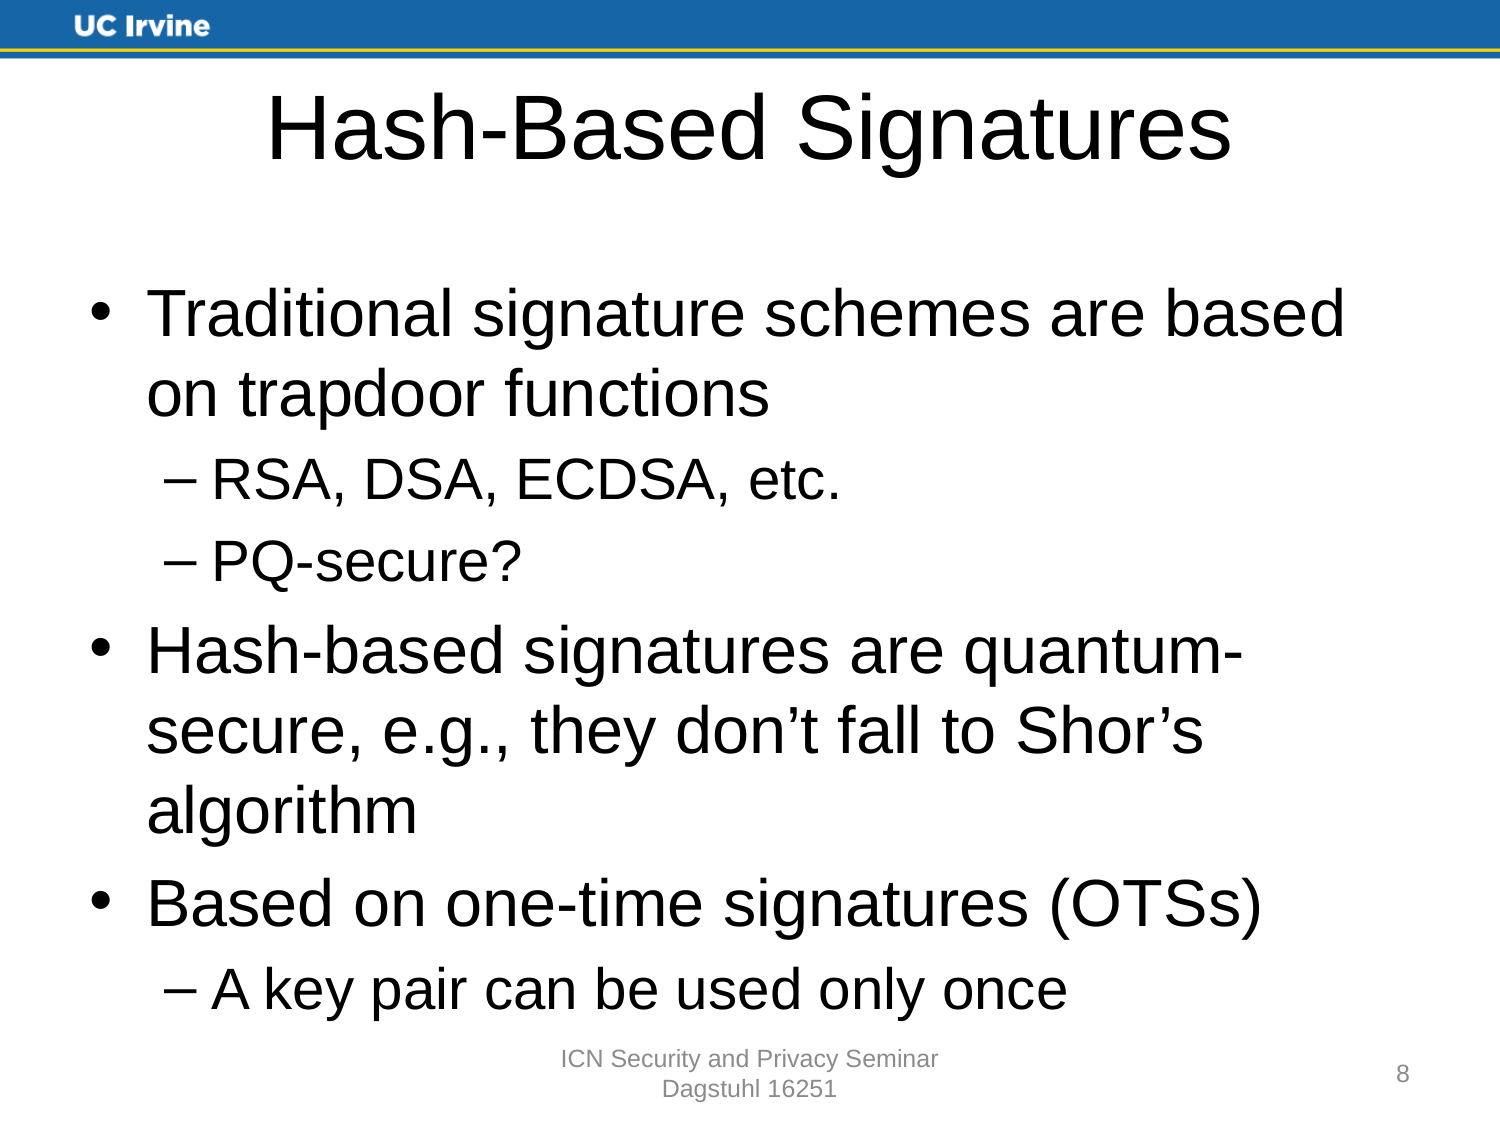

# Hash-Based Signatures
Traditional signature schemes are based on trapdoor functions
RSA, DSA, ECDSA, etc.
PQ-secure?
Hash-based signatures are quantum-secure, e.g., they don’t fall to Shor’s algorithm
Based on one-time signatures (OTSs)
A key pair can be used only once

ICN Security and Privacy Seminar
Dagstuhl 16251
8